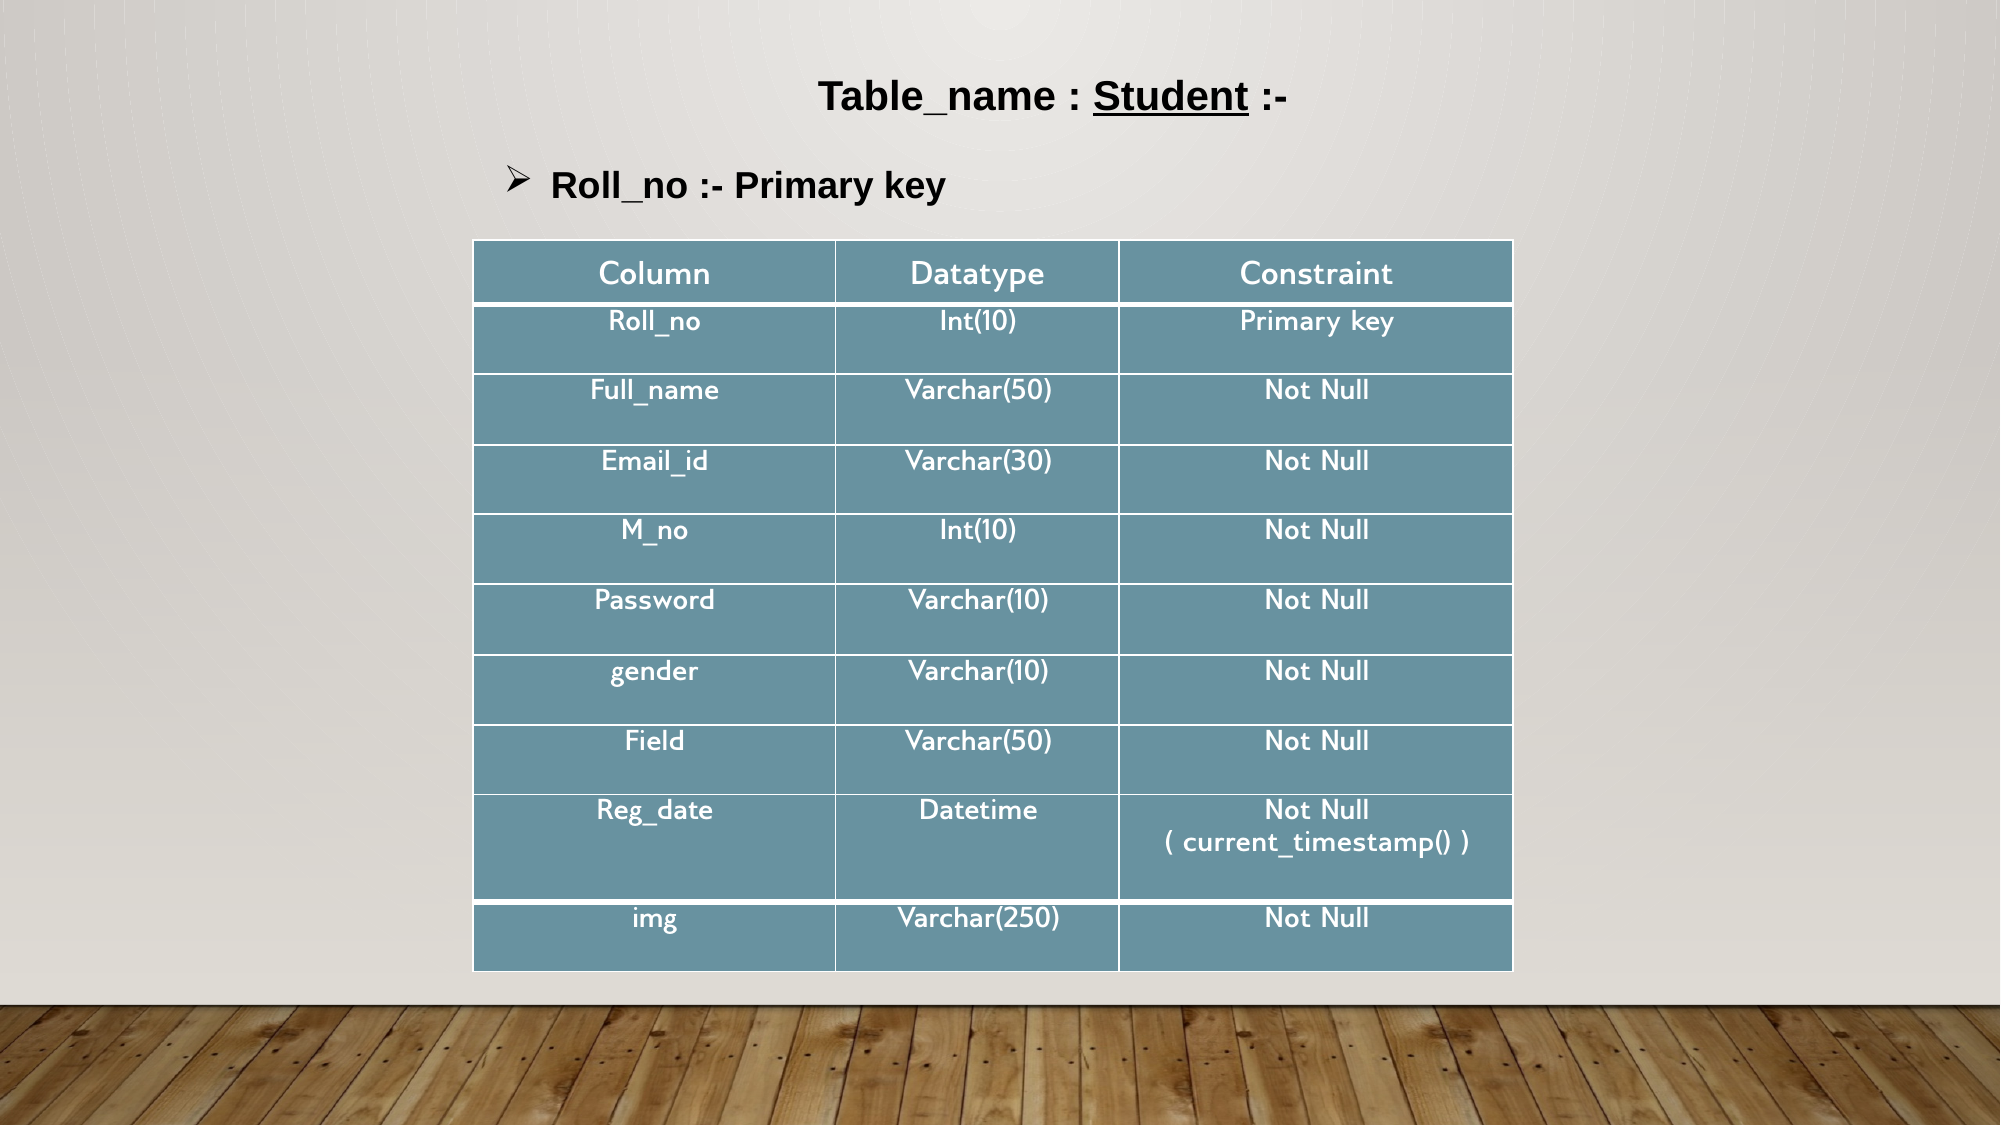

Table_name : Student :-
Roll_no :- Primary key
| Column | Datatype | Constraint |
| --- | --- | --- |
| Roll\_no | Int(10) | Primary key |
| Full\_name | Varchar(50) | Not Null |
| Email\_id | Varchar(30) | Not Null |
| M\_no | Int(10) | Not Null |
| Password | Varchar(10) | Not Null |
| gender | Varchar(10) | Not Null |
| Field | Varchar(50) | Not Null |
| Reg\_date | Datetime | Not Null ( current\_timestamp() ) |
| img | Varchar(250) | Not Null |